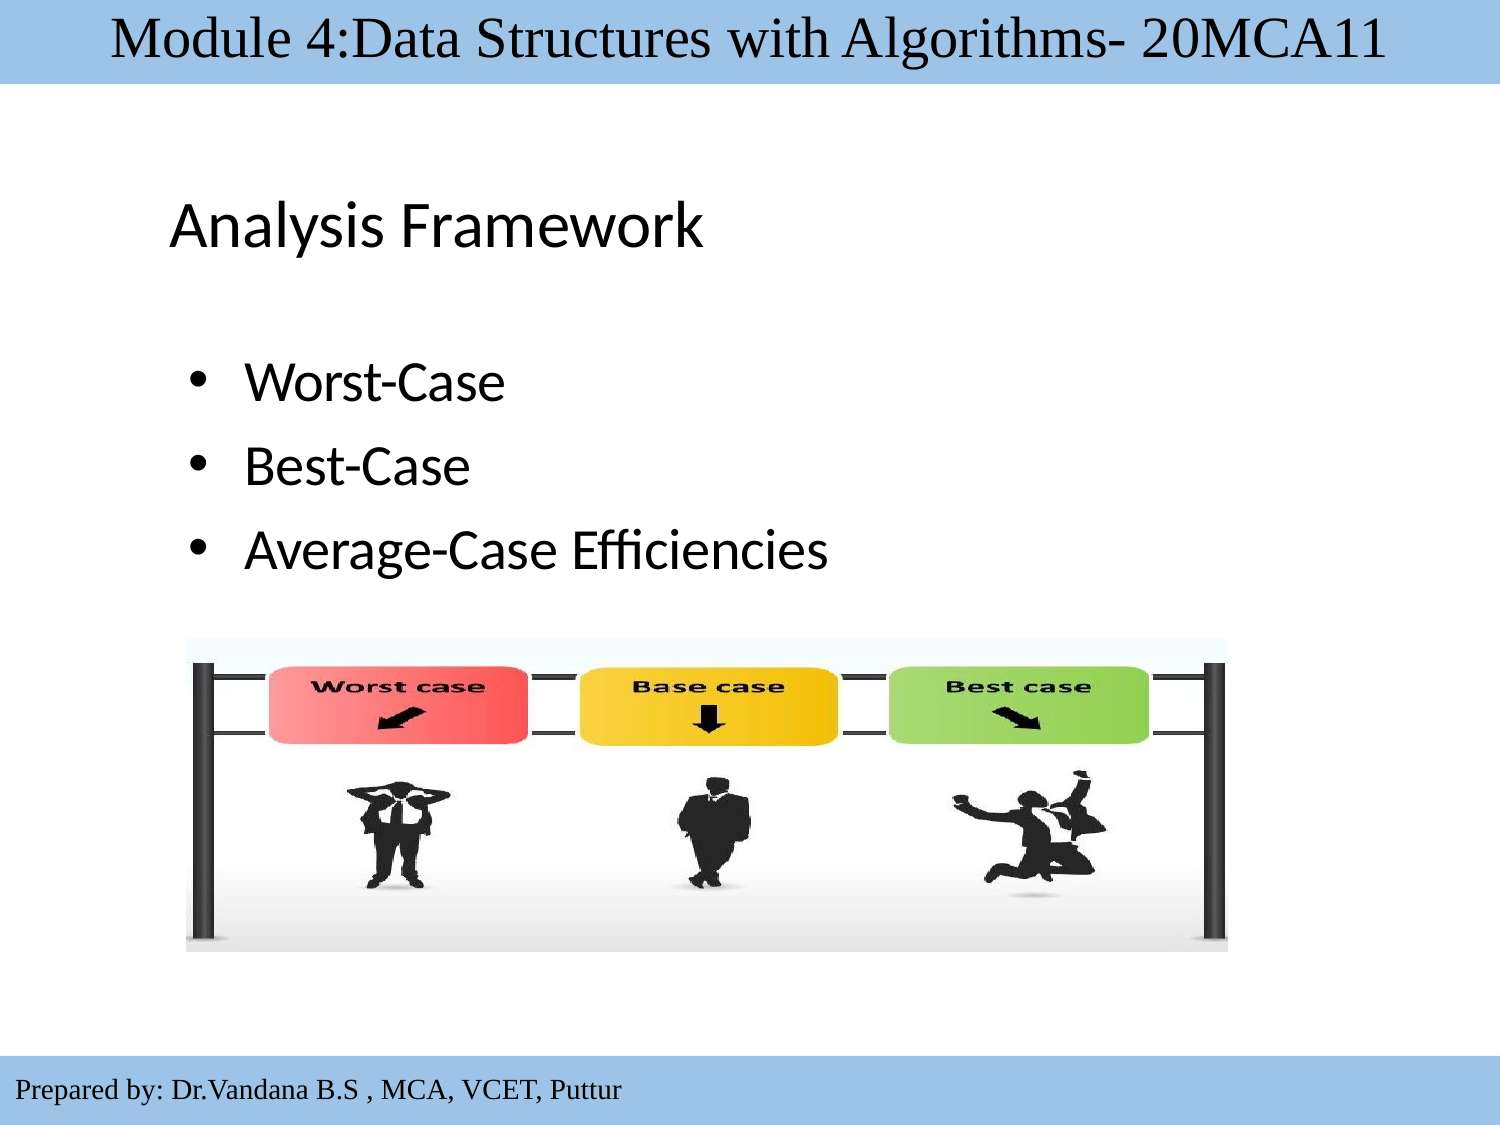

Module 4:Data Structures with Algorithms- 20MCA11
Analysis Framework
Worst-Case
Best-Case
Average-Case Efficiencies

27
Prepared by: Dr.Vandana B.S , MCA, VCET, Puttur